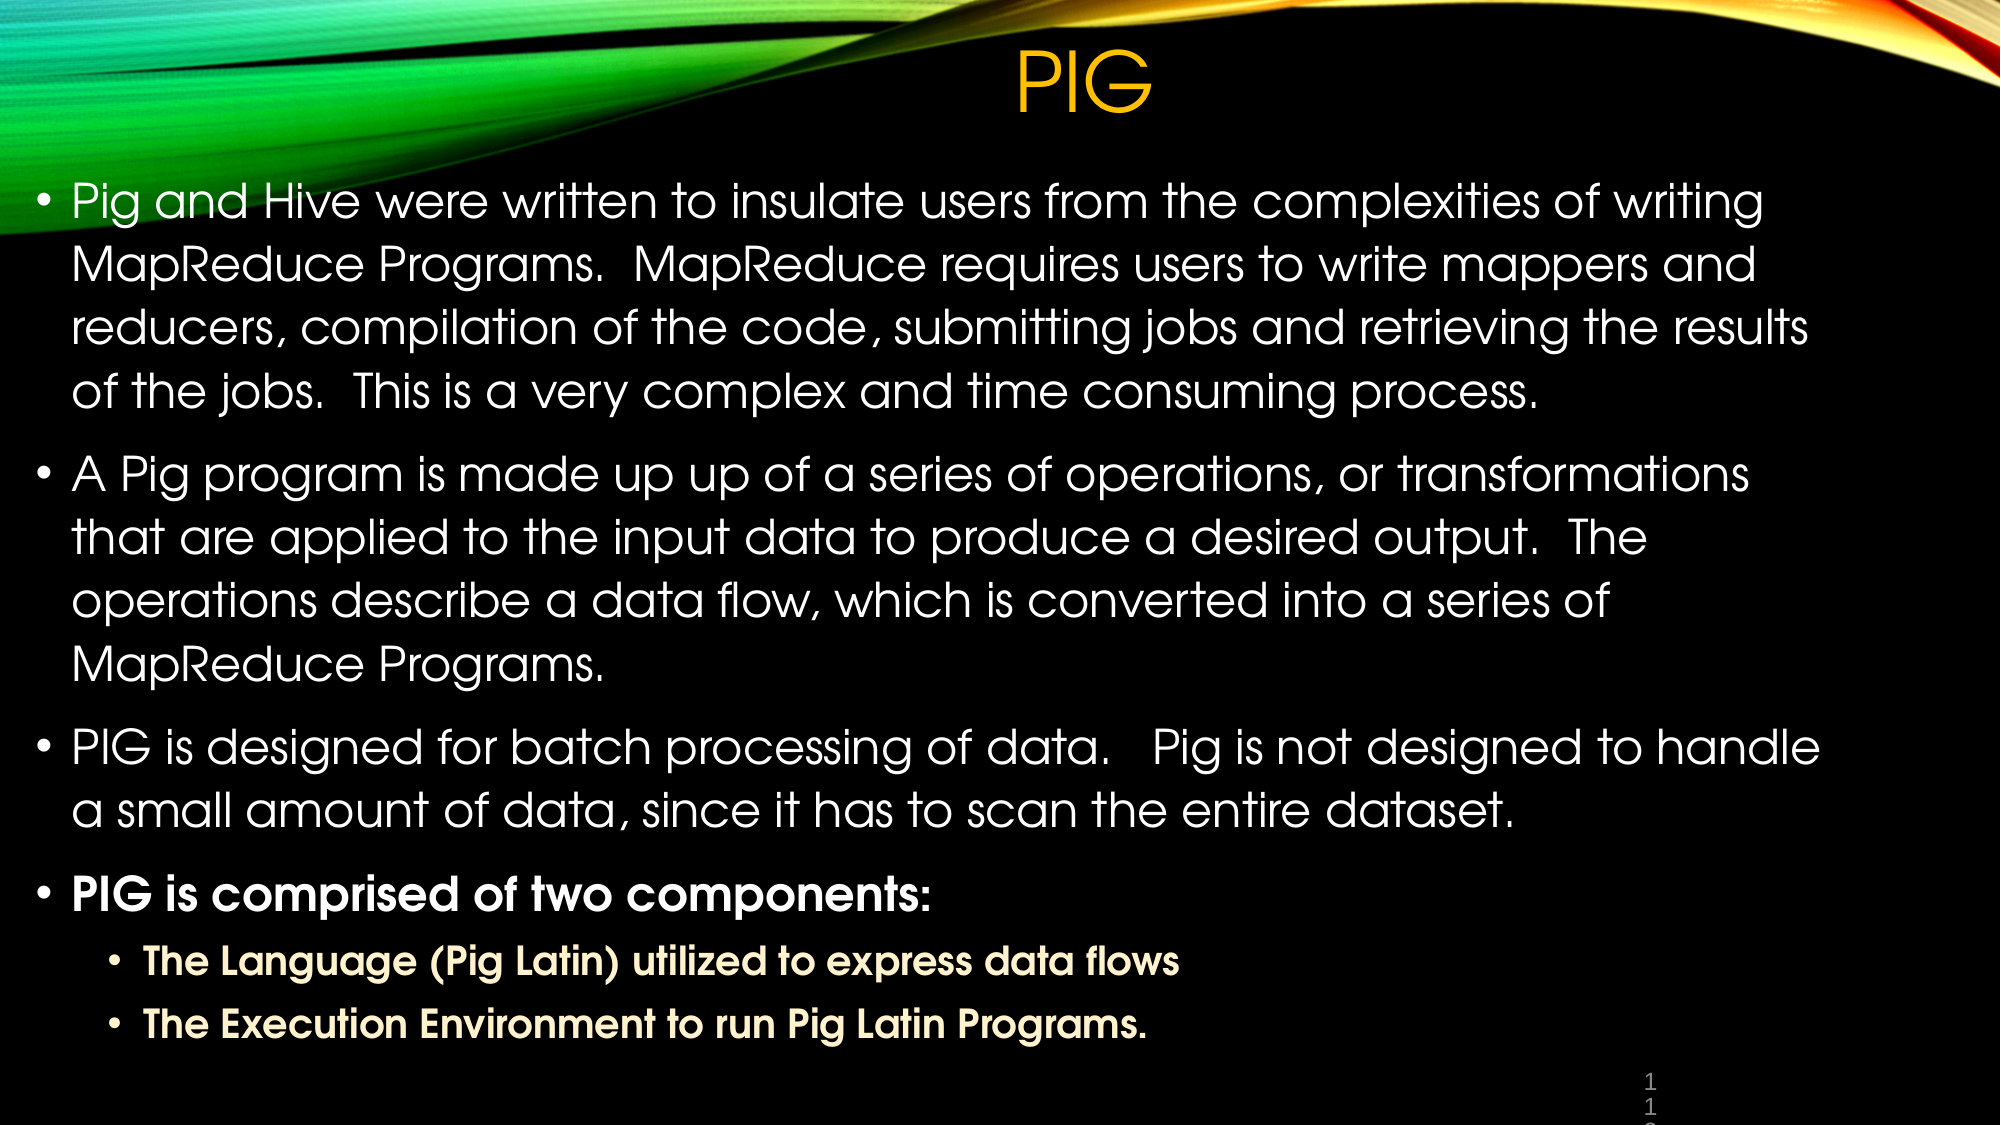

# PIG
Pig and Hive were written to insulate users from the complexities of writing MapReduce Programs.  MapReduce requires users to write mappers and reducers, compilation of the code, submitting jobs and retrieving the results of the jobs.  This is a very complex and time consuming process.
A Pig program is made up up of a series of operations, or transformations that are applied to the input data to produce a desired output.  The operations describe a data flow, which is converted into a series of MapReduce Programs.
PIG is designed for batch processing of data.   Pig is not designed to handle a small amount of data, since it has to scan the entire dataset.
PIG is comprised of two components:
The Language (Pig Latin) utilized to express data flows
The Execution Environment to run Pig Latin Programs.

113